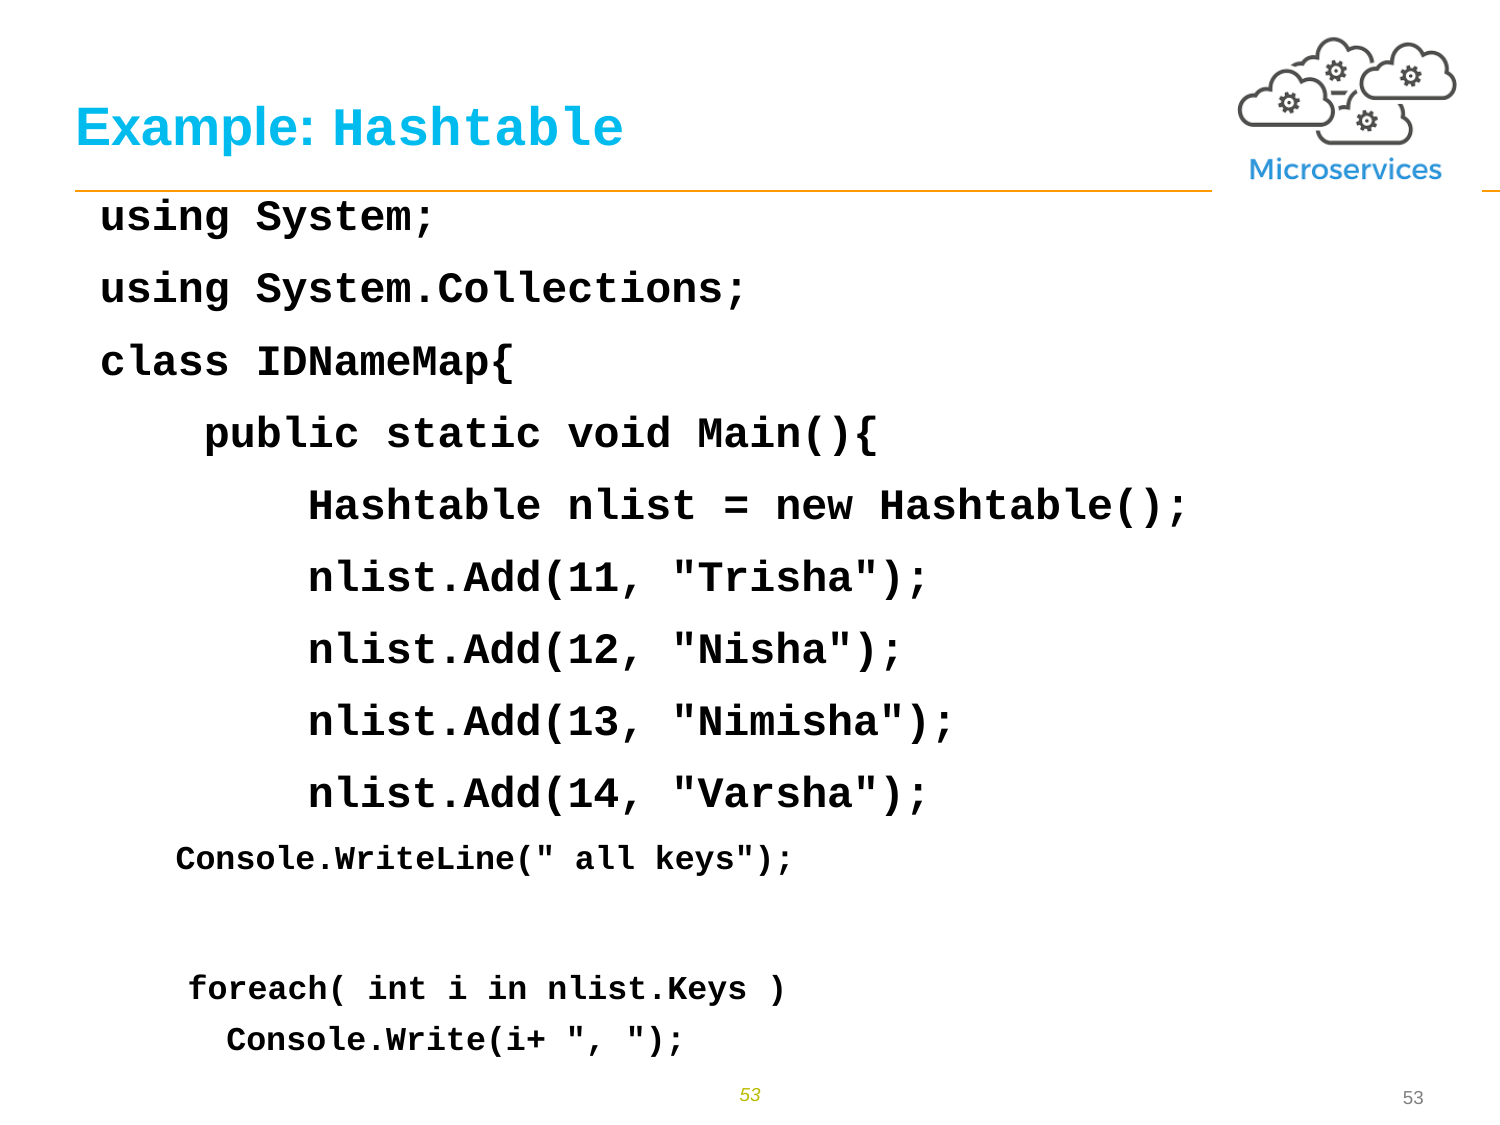

# Example: Hashtable
using System;
using System.Collections;
class IDNameMap{
    public static void Main(){
        Hashtable nlist = new Hashtable();
        nlist.Add(11, "Trisha");
        nlist.Add(12, "Nisha");
        nlist.Add(13, "Nimisha");
        nlist.Add(14, "Varsha");
		  Console.WriteLine(" all keys");

		  foreach( int i in nlist.Keys )
 Console.Write(i+ ", ");

53